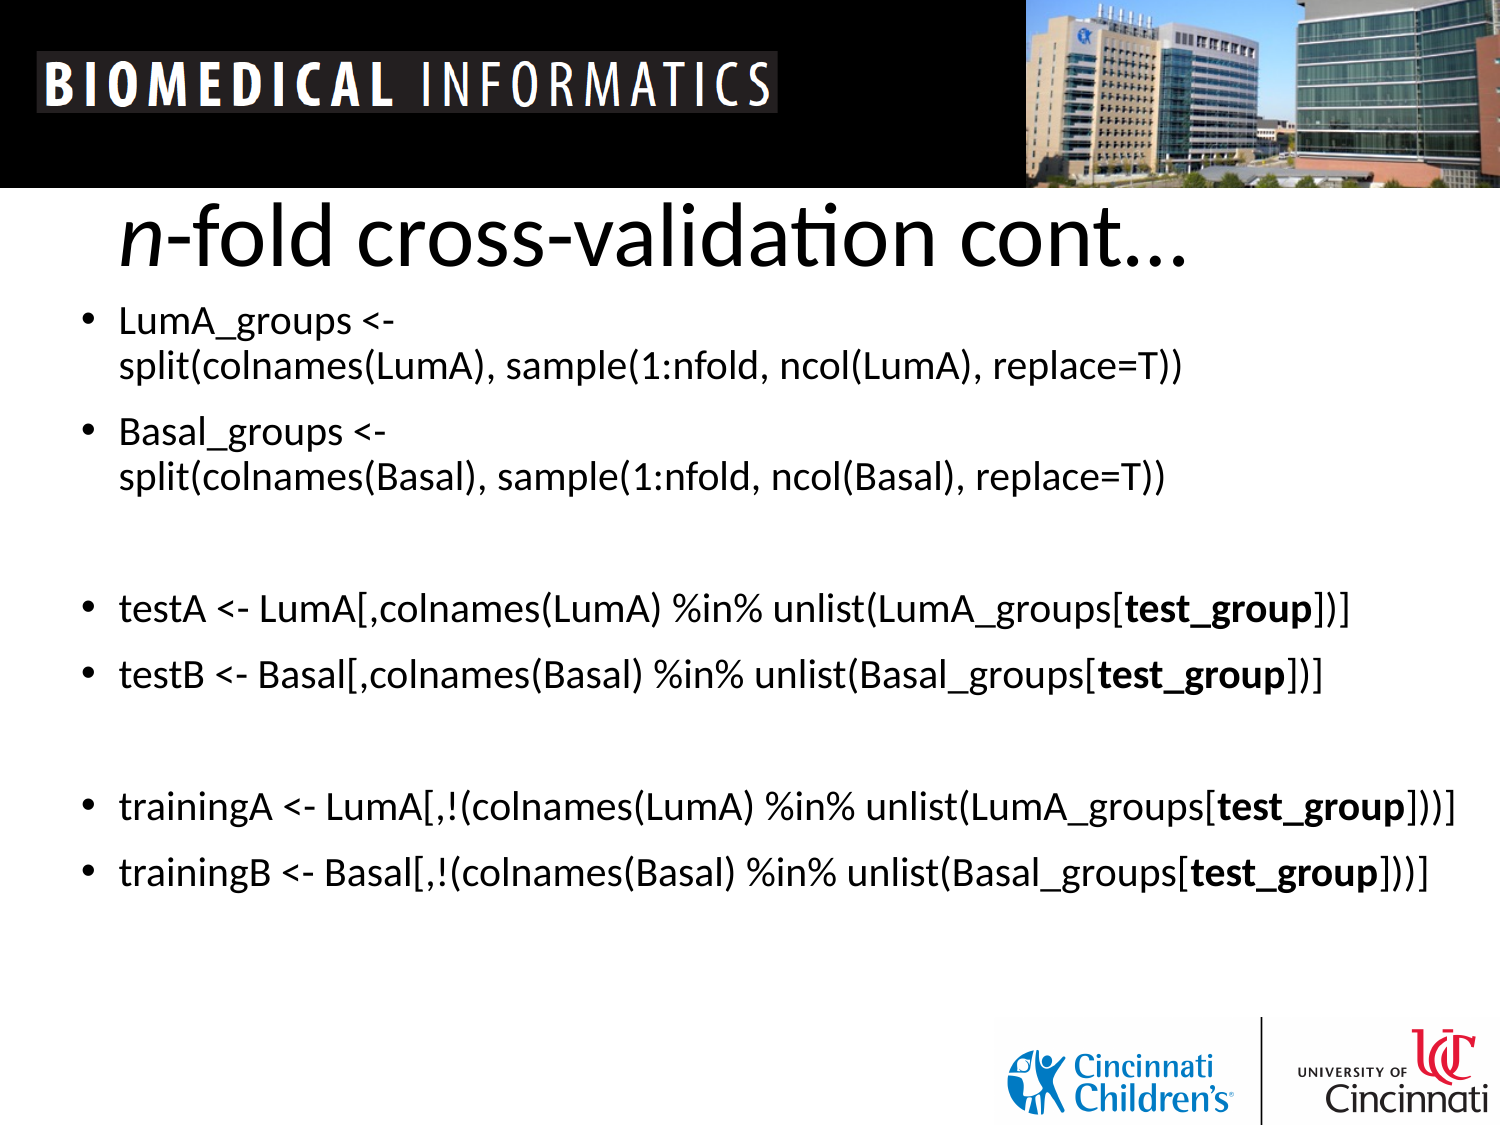

# n-fold cross-validation cont…
LumA_groups <-
split(colnames(LumA), sample(1:nfold, ncol(LumA), replace=T))
Basal_groups <-
split(colnames(Basal), sample(1:nfold, ncol(Basal), replace=T))

testA <- LumA[,colnames(LumA) %in% unlist(LumA_groups[test_group])]
testB <- Basal[,colnames(Basal) %in% unlist(Basal_groups[test_group])]

trainingA <- LumA[,!(colnames(LumA) %in% unlist(LumA_groups[test_group]))]
trainingB <- Basal[,!(colnames(Basal) %in% unlist(Basal_groups[test_group]))]